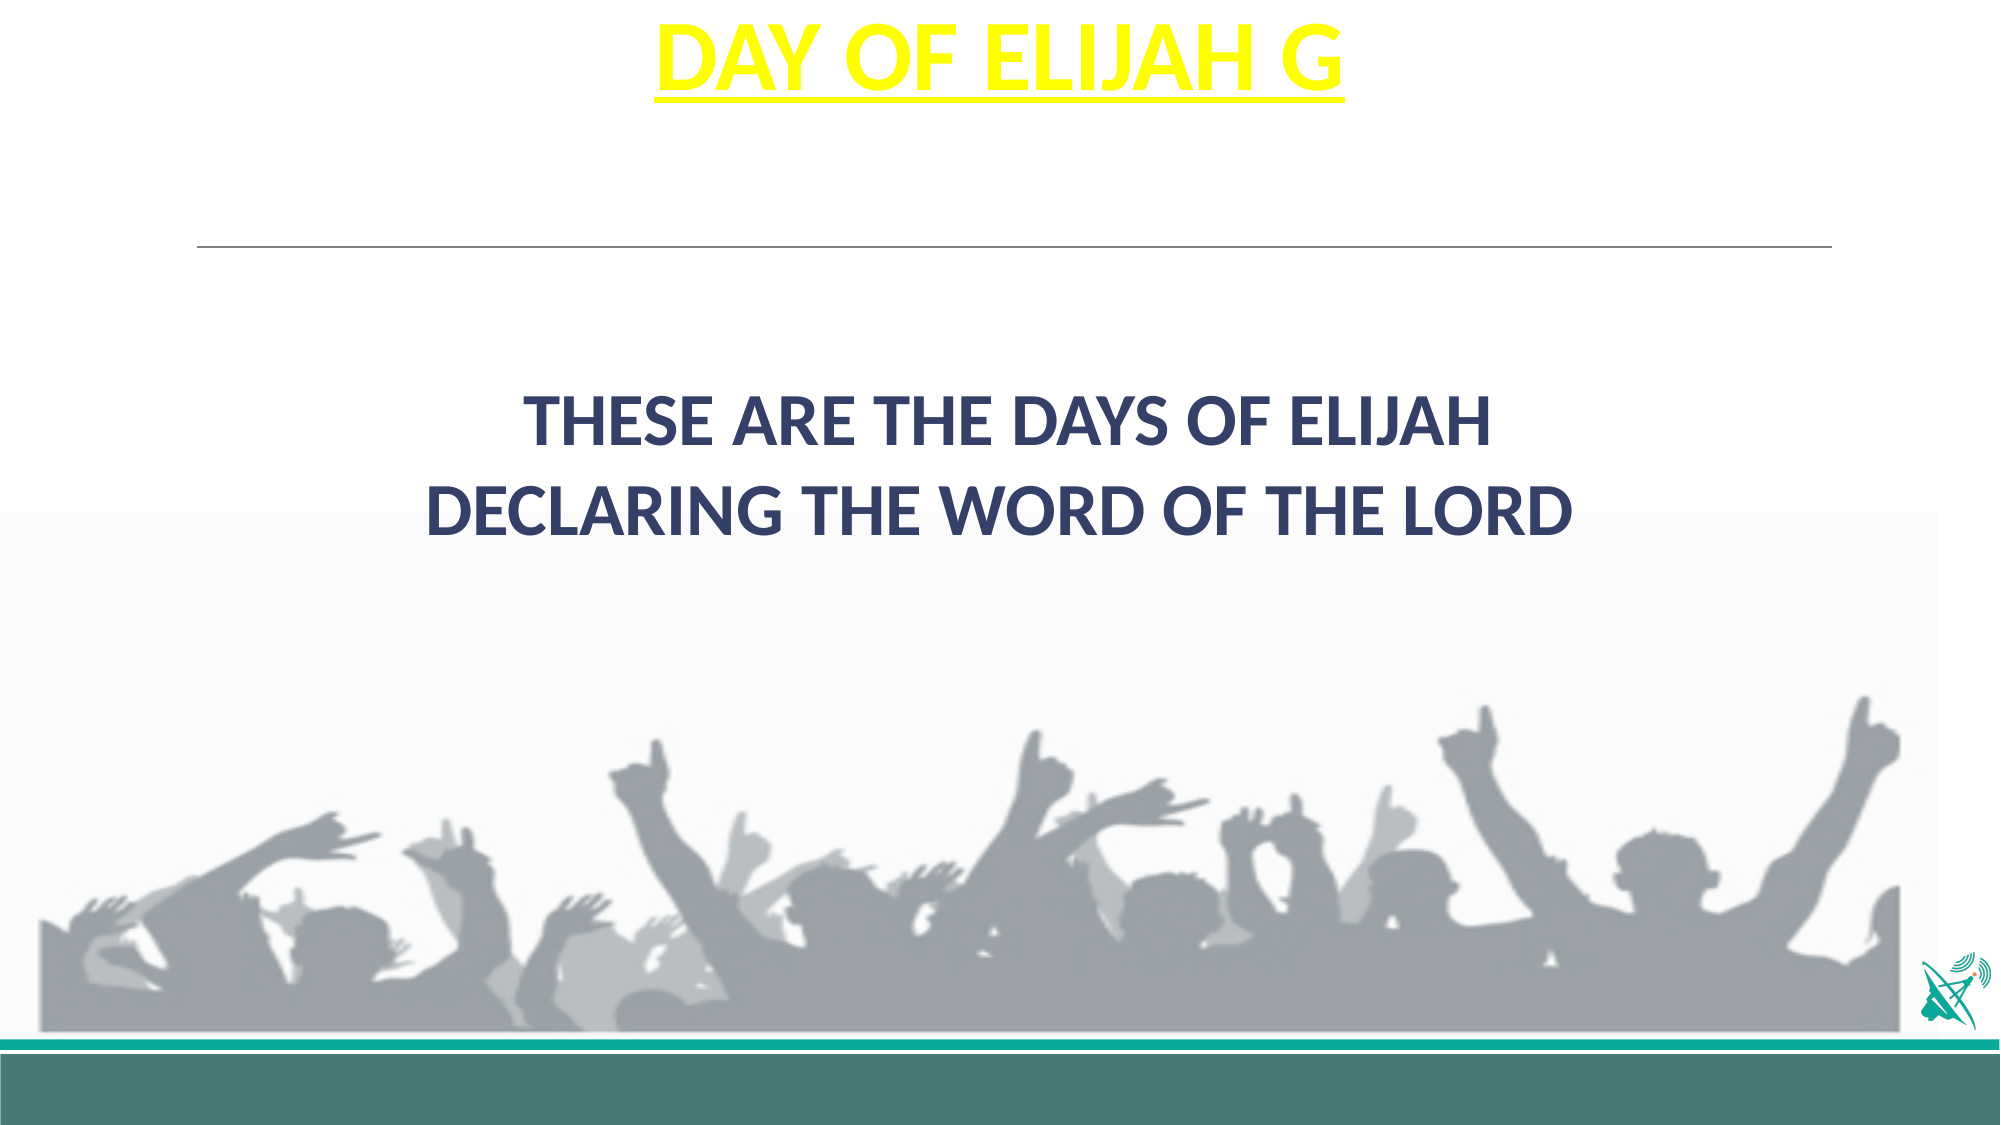

# DAY OF ELIJAH G

THESE ARE THE DAYS OF ELIJAH
DECLARING THE WORD OF THE LORD